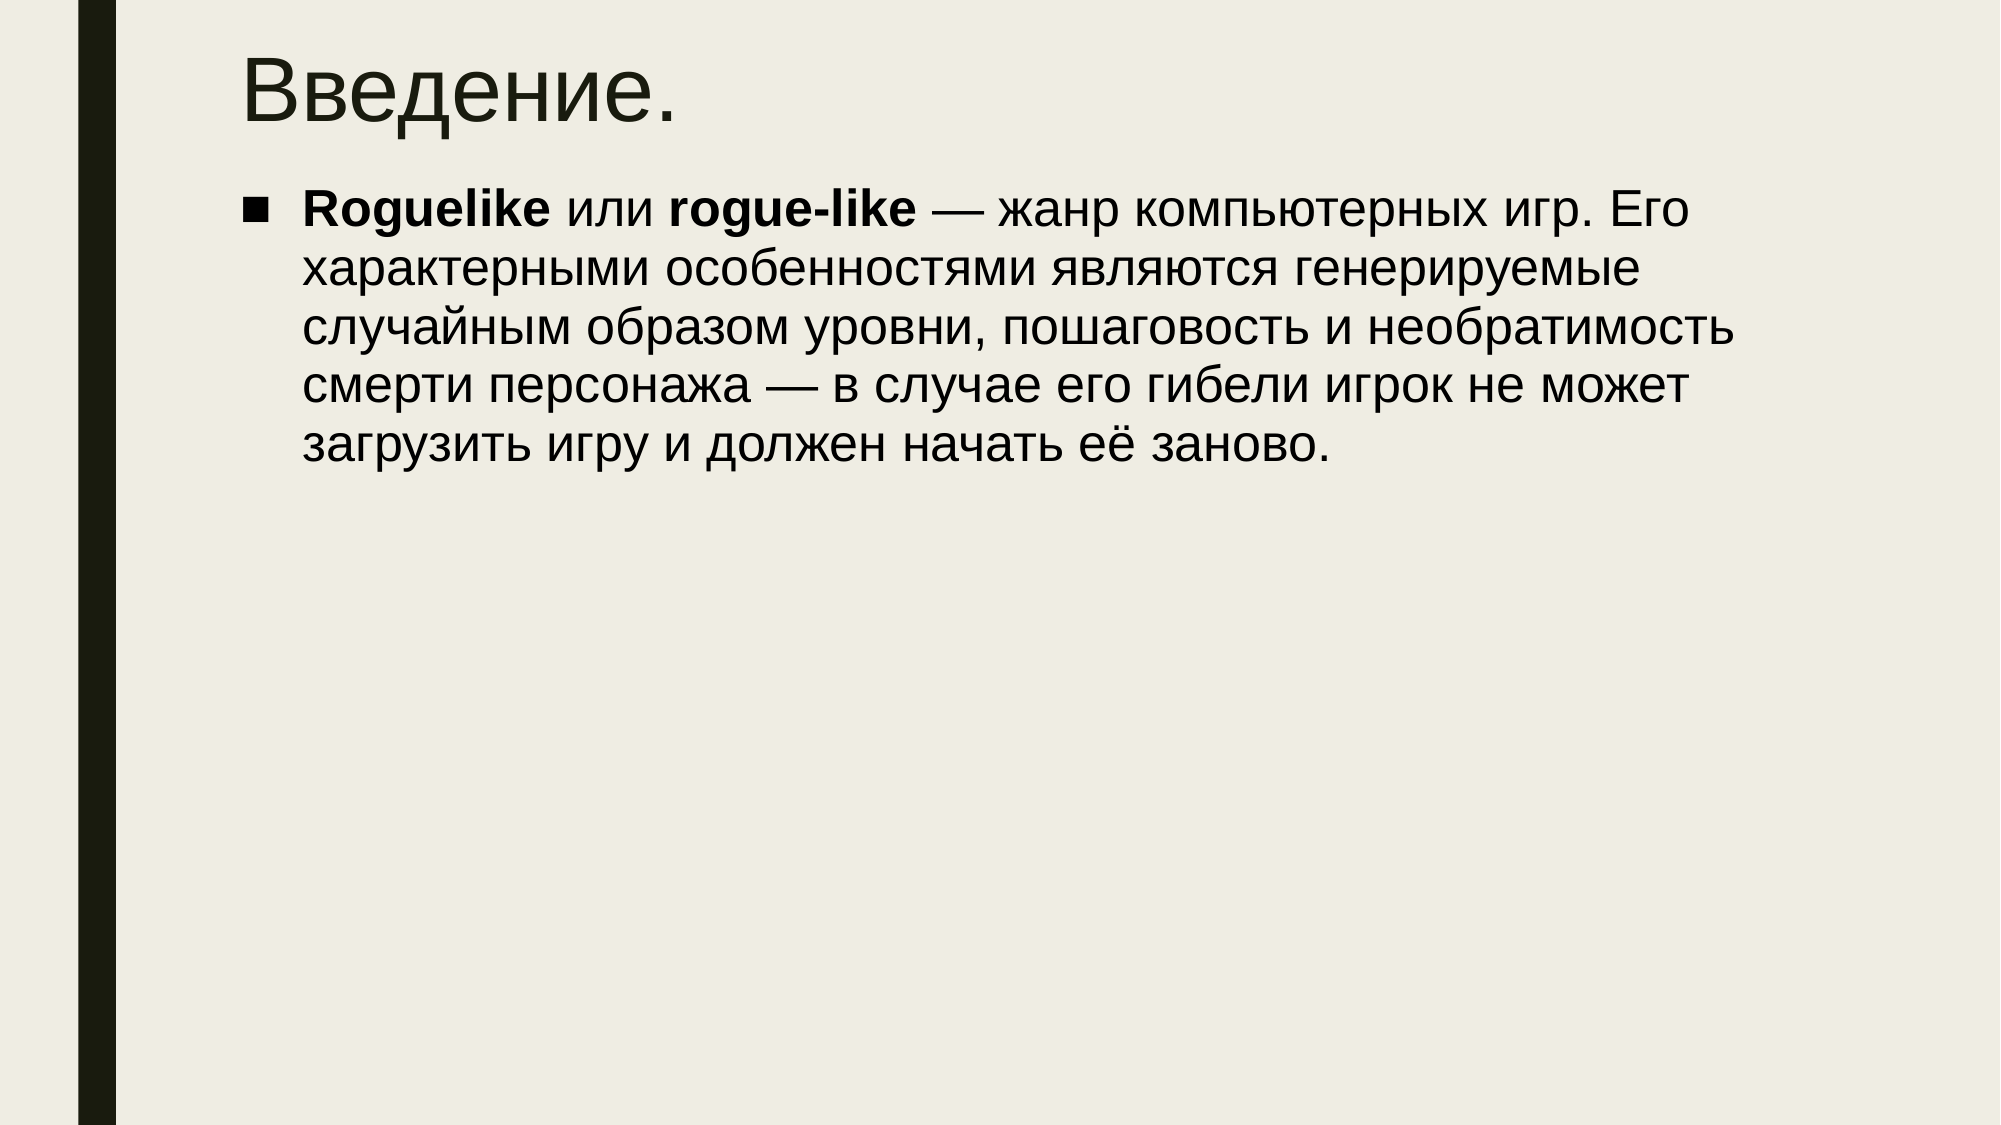

# Введение.
Roguelike или rogue-like — жанр компьютерных игр. Его характерными особенностями являются генерируемые случайным образом уровни, пошаговость и необратимость смерти персонажа — в случае его гибели игрок не может загрузить игру и должен начать её заново.